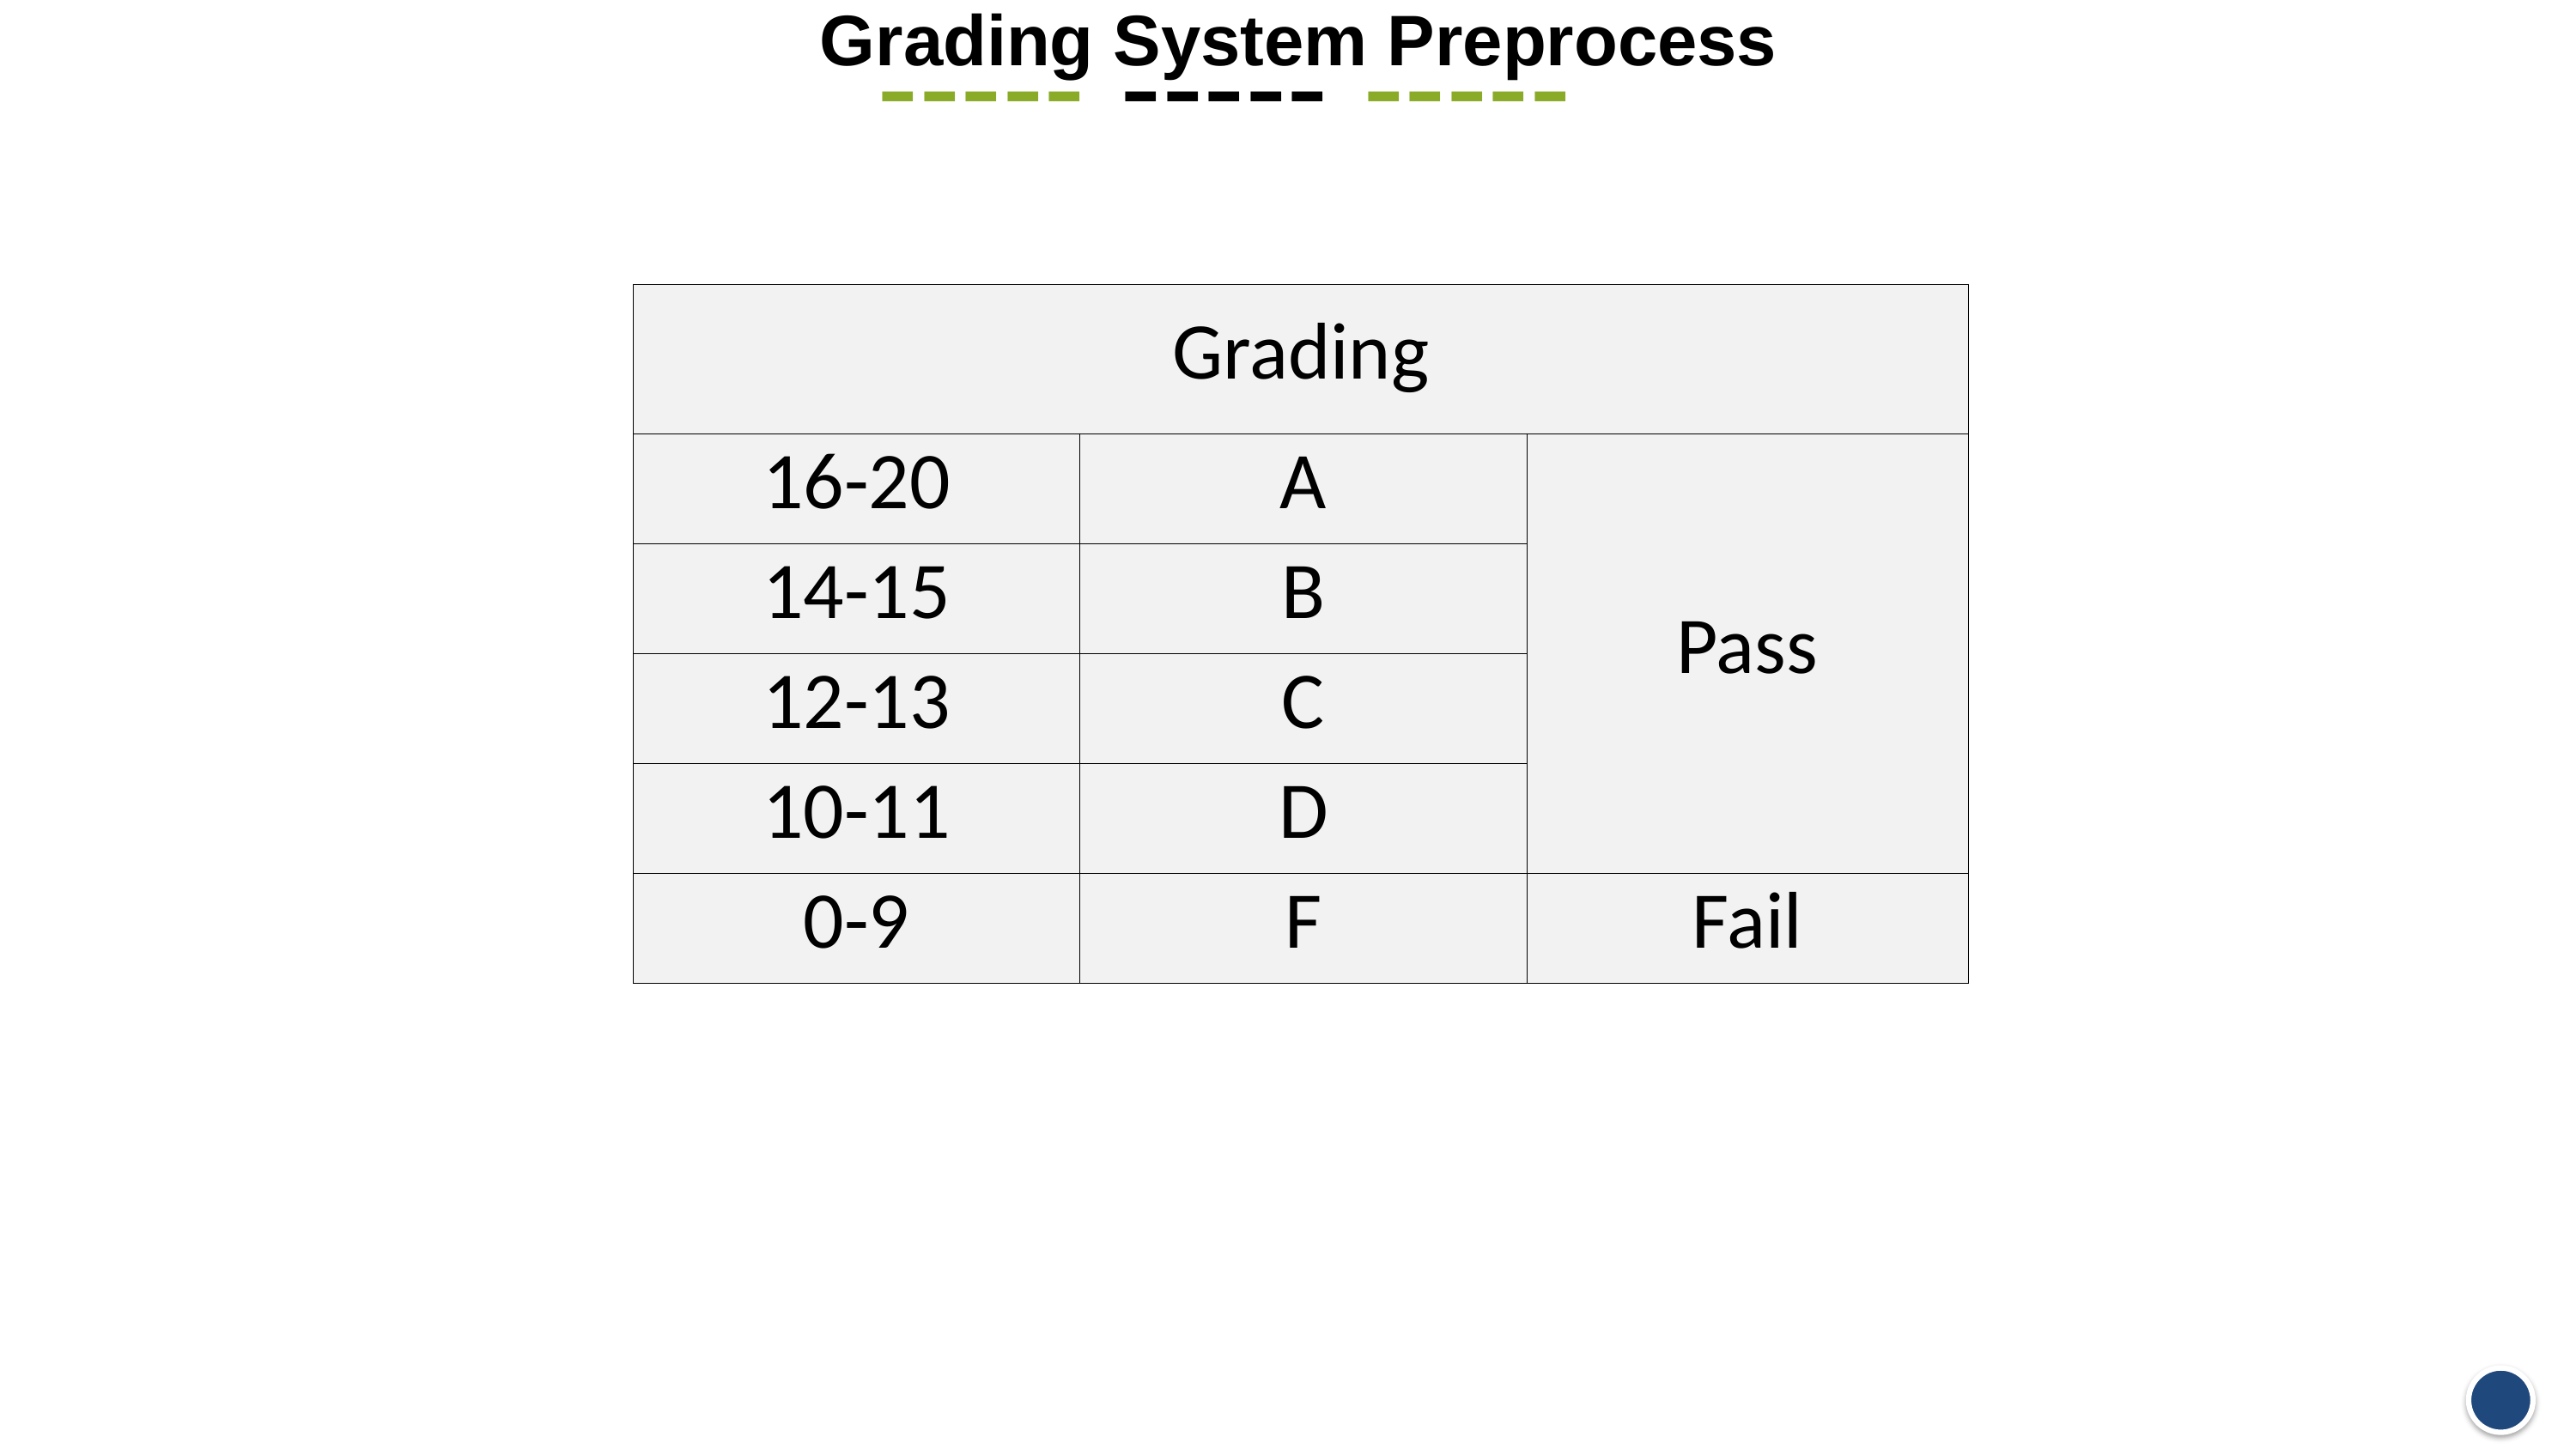

Grading System Preprocess
----- ----- -----
| Grading |  |  |
| --- | --- | --- |
| 16-20 | A | Pass |
| 14-15 | B |  |
| 12-13 | C |  |
| 10-11 | D |  |
| 0-9 | F | Fail |

11